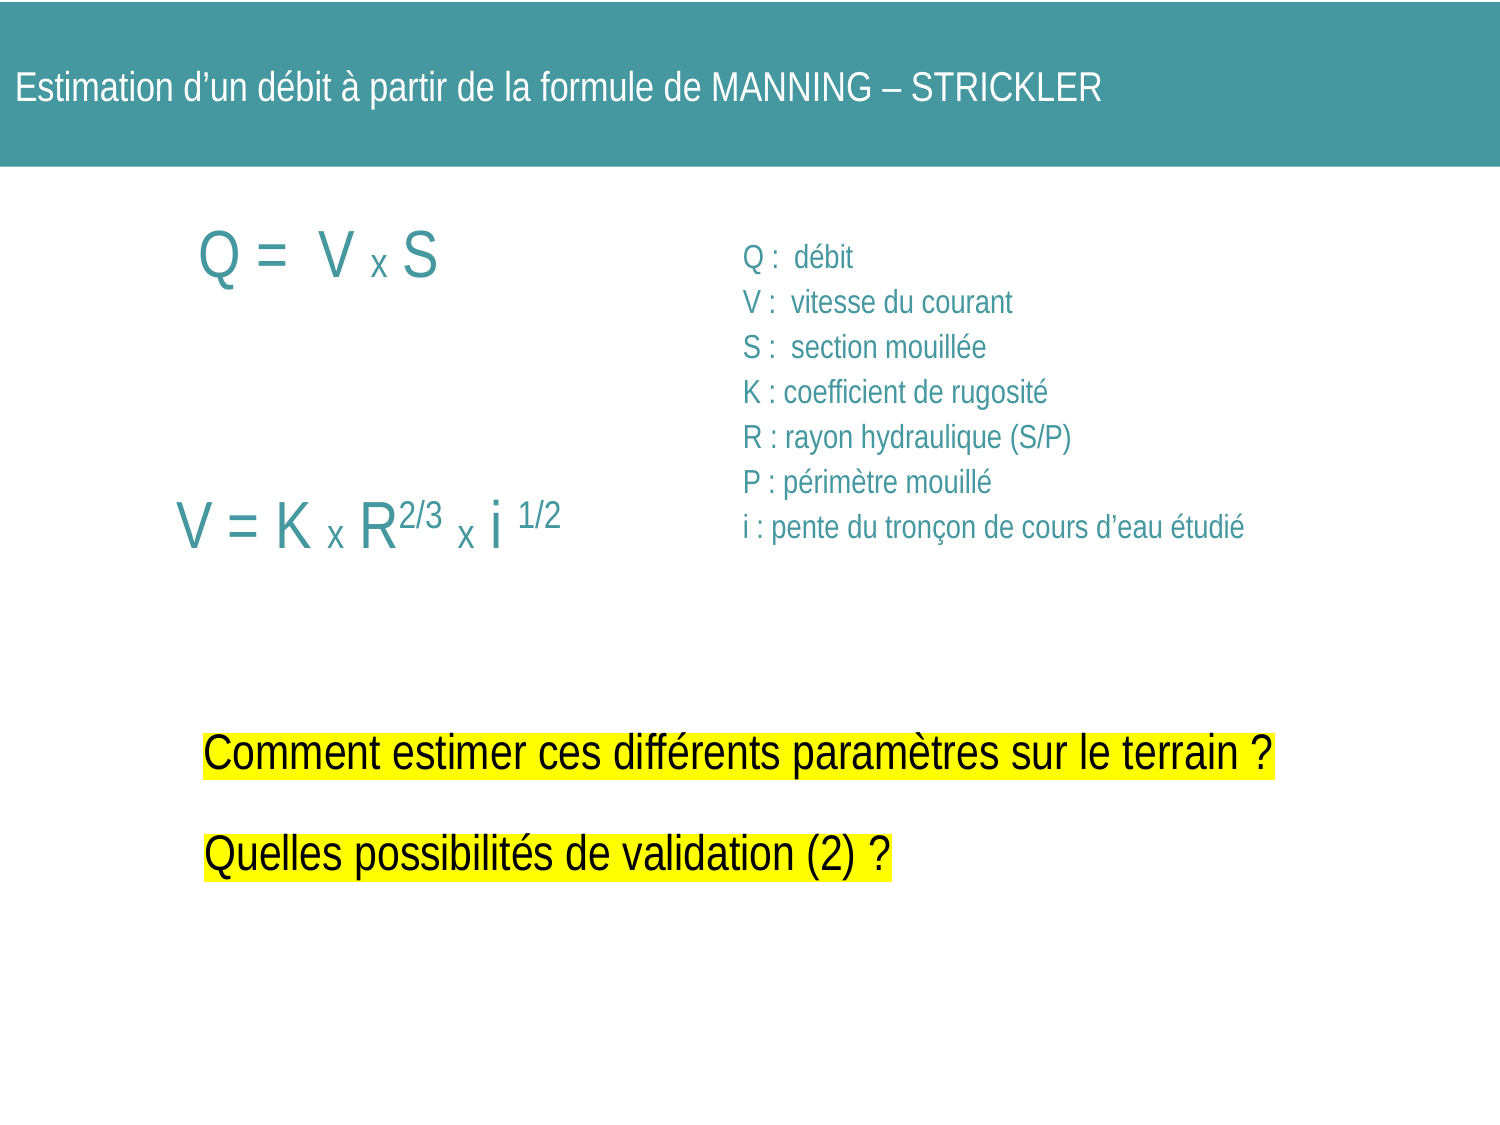

Estimation d’un débit à partir de la formule de MANNING – STRICKLER

 Q =  V x S

Q :  débit
V :  vitesse du courant
S :  section mouillée
K : coefficient de rugosité
R : rayon hydraulique (S/P)
P : périmètre mouillé
i : pente du tronçon de cours d’eau étudié
V = K x R2/3 x i 1/2
Comment estimer ces différents paramètres sur le terrain ?
Quelles possibilités de validation (2) ?